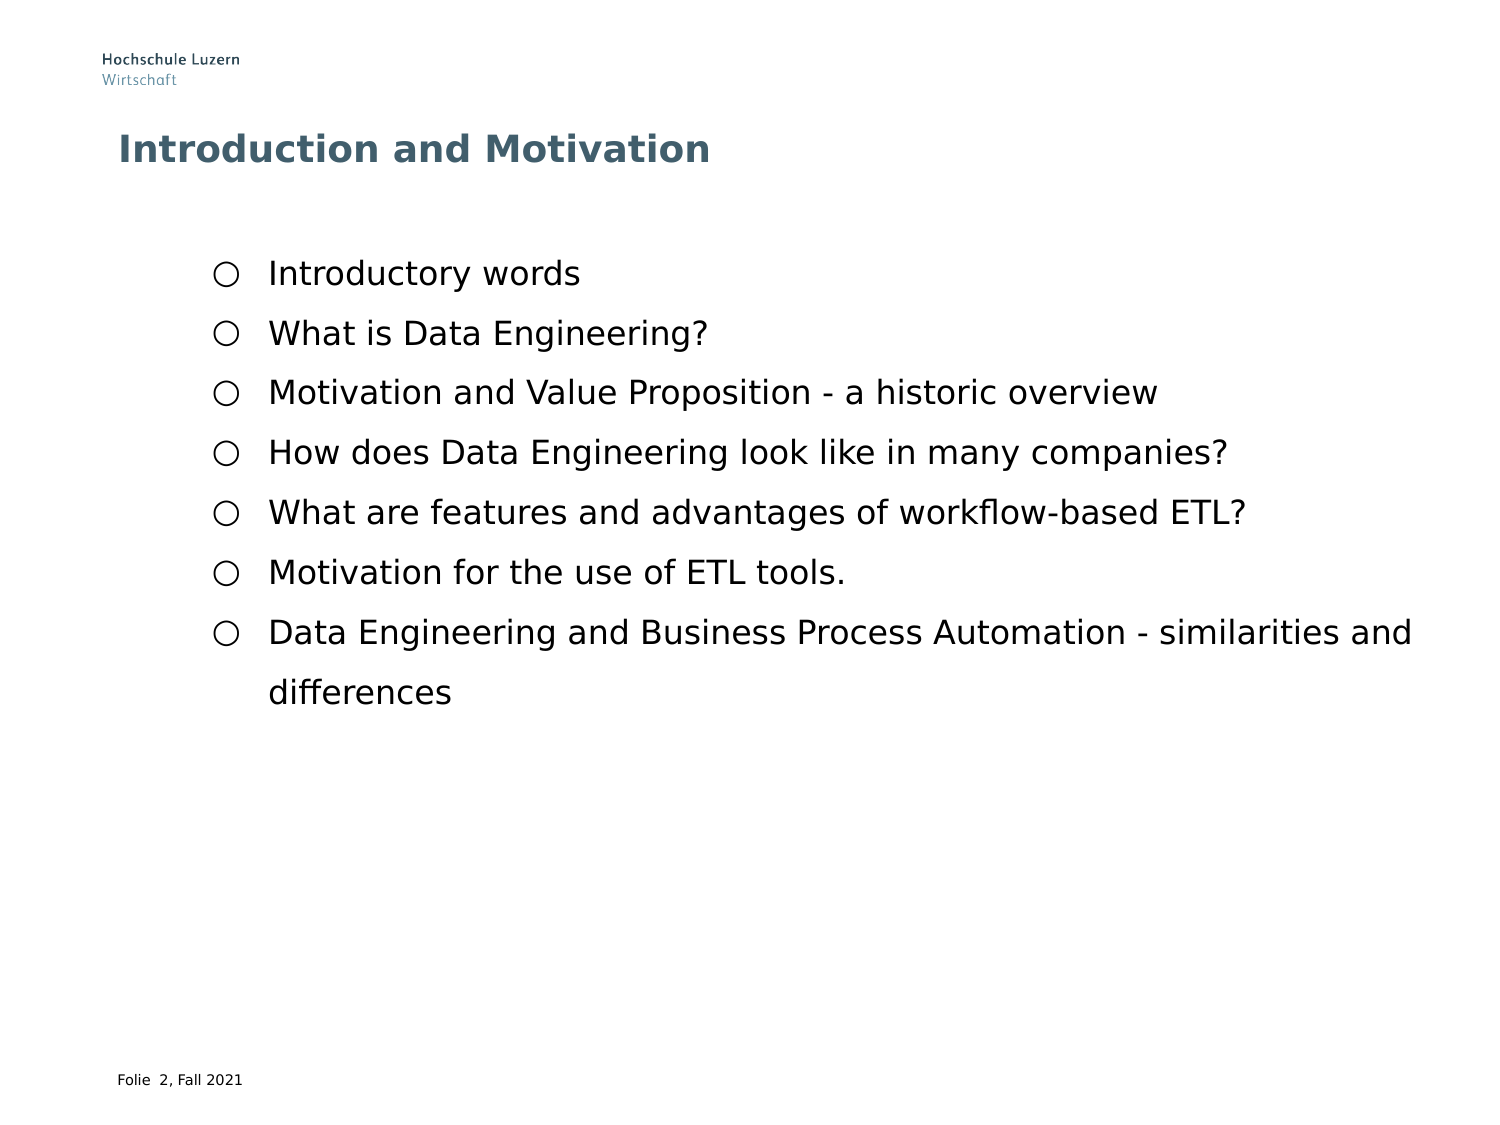

# Introduction and Motivation
Introductory words
What is Data Engineering?
Motivation and Value Proposition - a historic overview
How does Data Engineering look like in many companies?
What are features and advantages of workflow-based ETL?
Motivation for the use of ETL tools.
Data Engineering and Business Process Automation - similarities and differences
2, Fall 2021